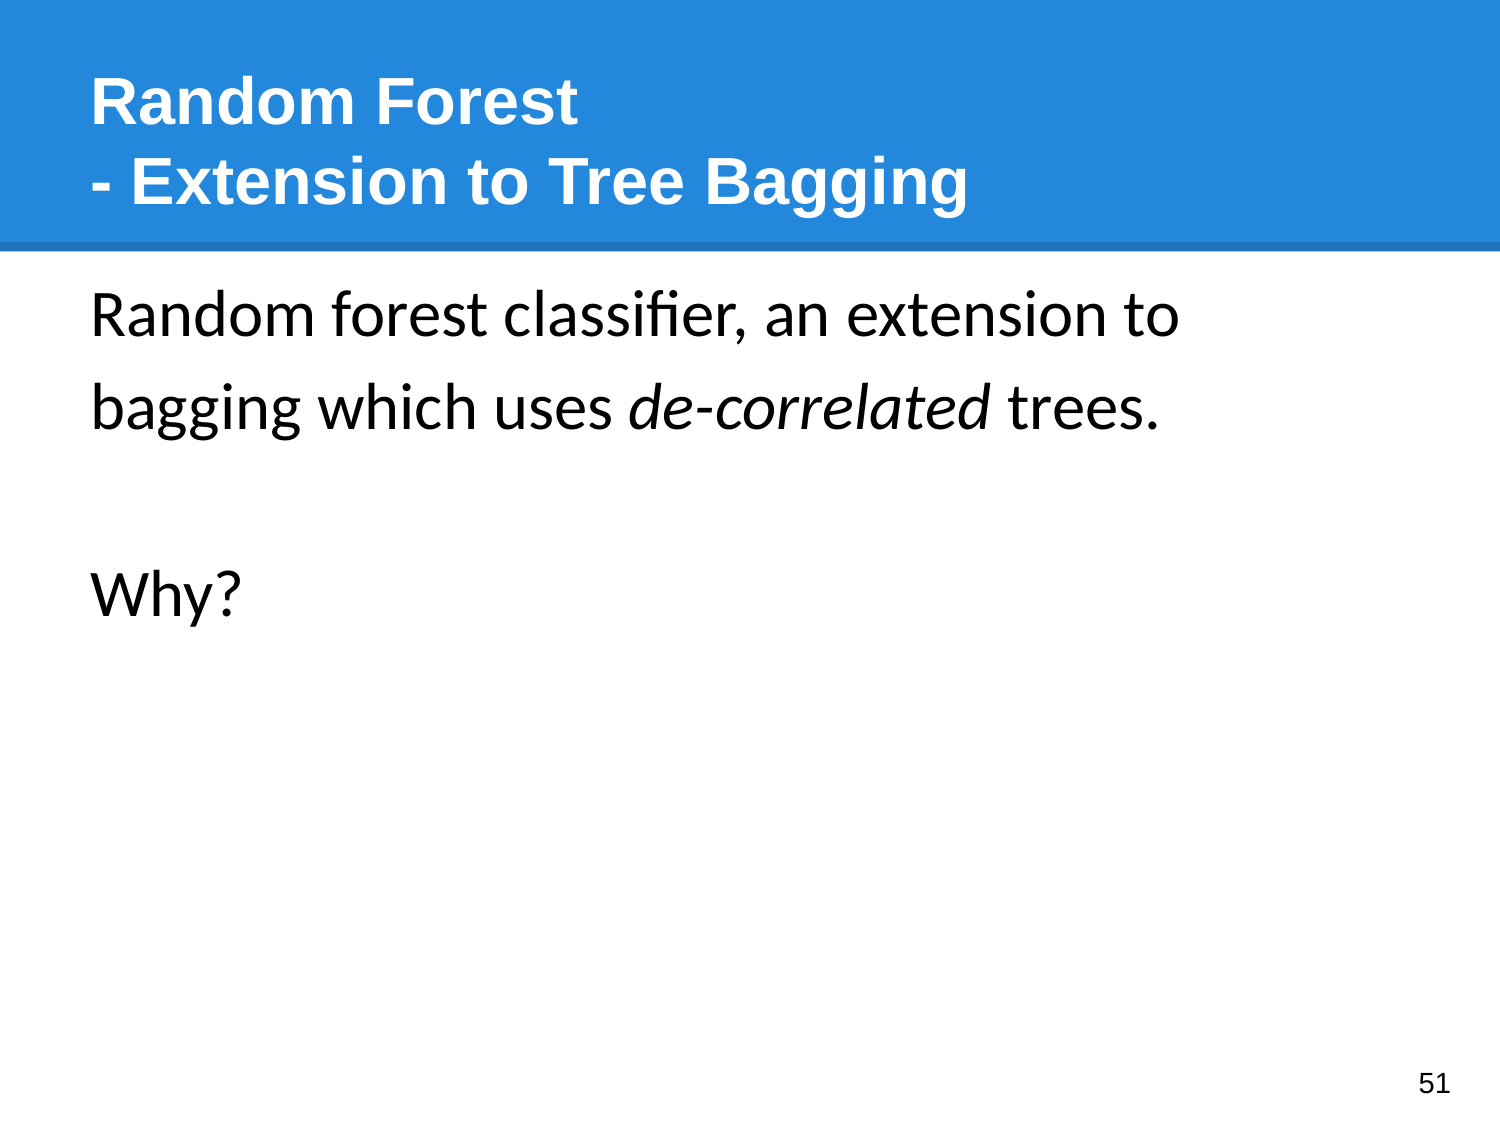

# Random Forest
- Extension to Tree Bagging
Random forest classifier, an extension to
bagging which uses de-correlated trees.

Why?
51